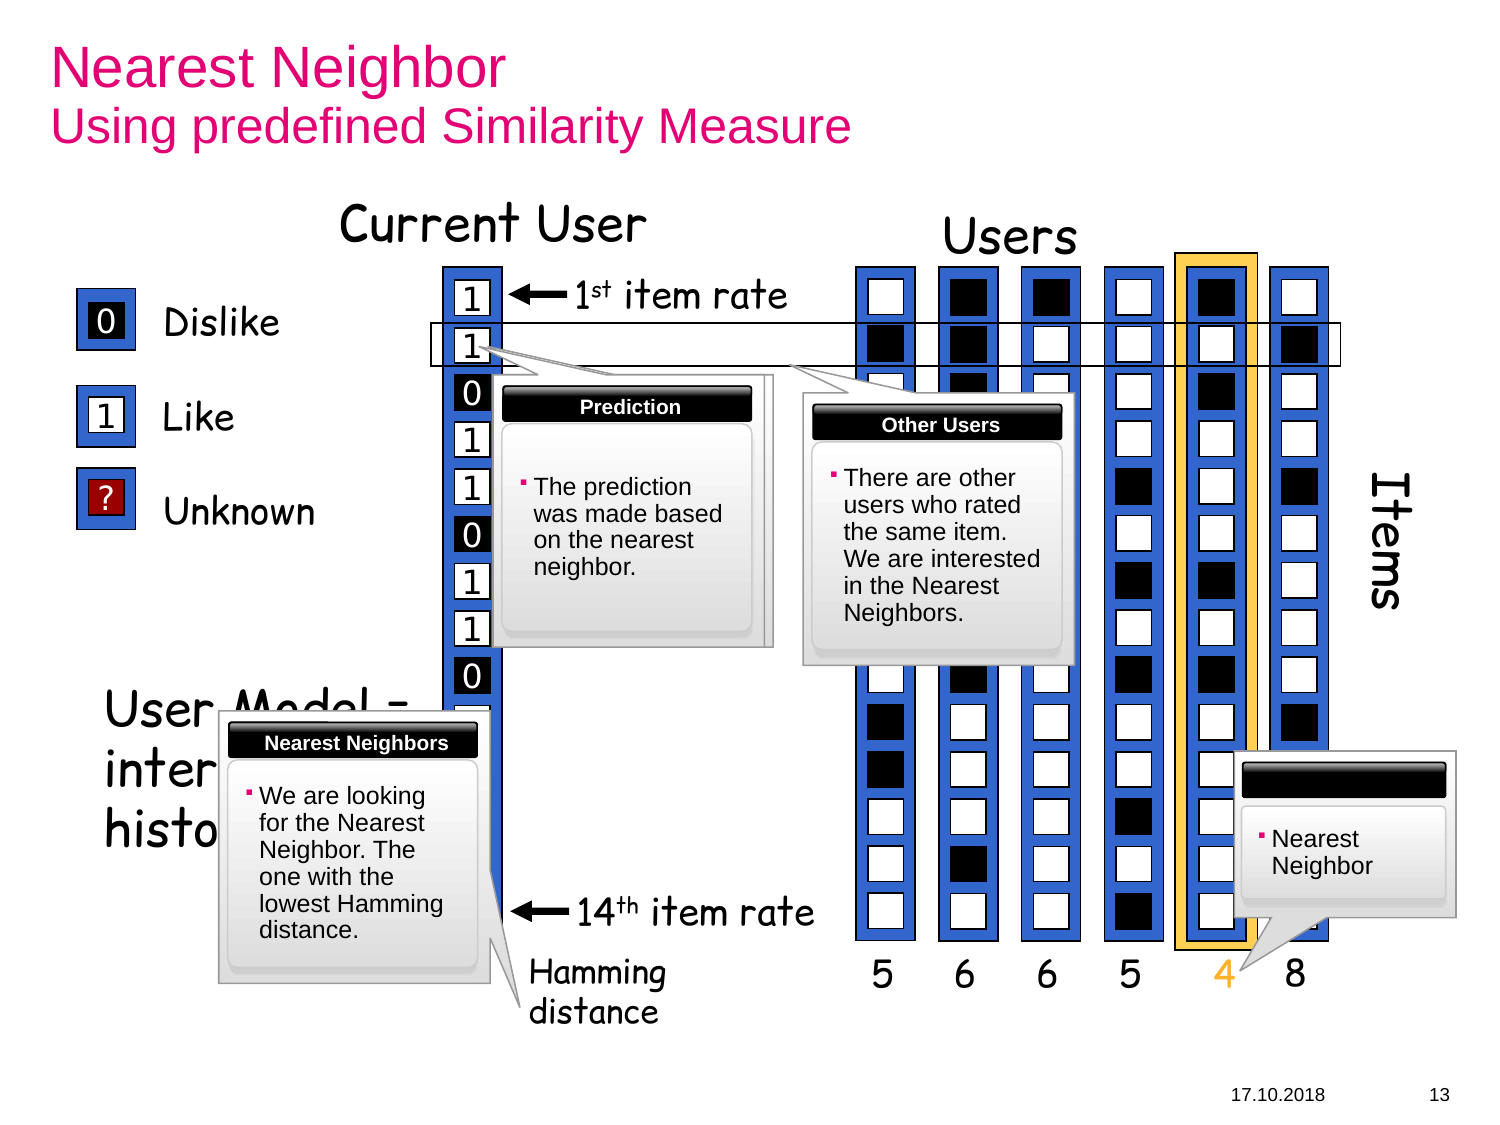

Nearest Neighbor
Using predefined Similarity Measure
Current User

1
?
0
1
1
0
1
1
0
1
1
1
1
0
Users

Items

1st item rate

Dislike
0

Like
1

?
Unknown

1

abcd
Prediction
The prediction was made based on the nearest neighbor.

abcd
Unknown Rating
This user did not rate the item. We will try to predict a rating according to his neighbors.

abcd
Other Users
There are other users who rated the same item. We are interested in the Nearest Neighbors.

User Model = interaction history

abcd
Nearest Neighbors
We are looking for the Nearest Neighbor. The one with the lowest Hamming distance.

abcd

Nearest Neighbor

14th item rate

8
Hamming distance
5
6
6
5
4
17.10.2018
13